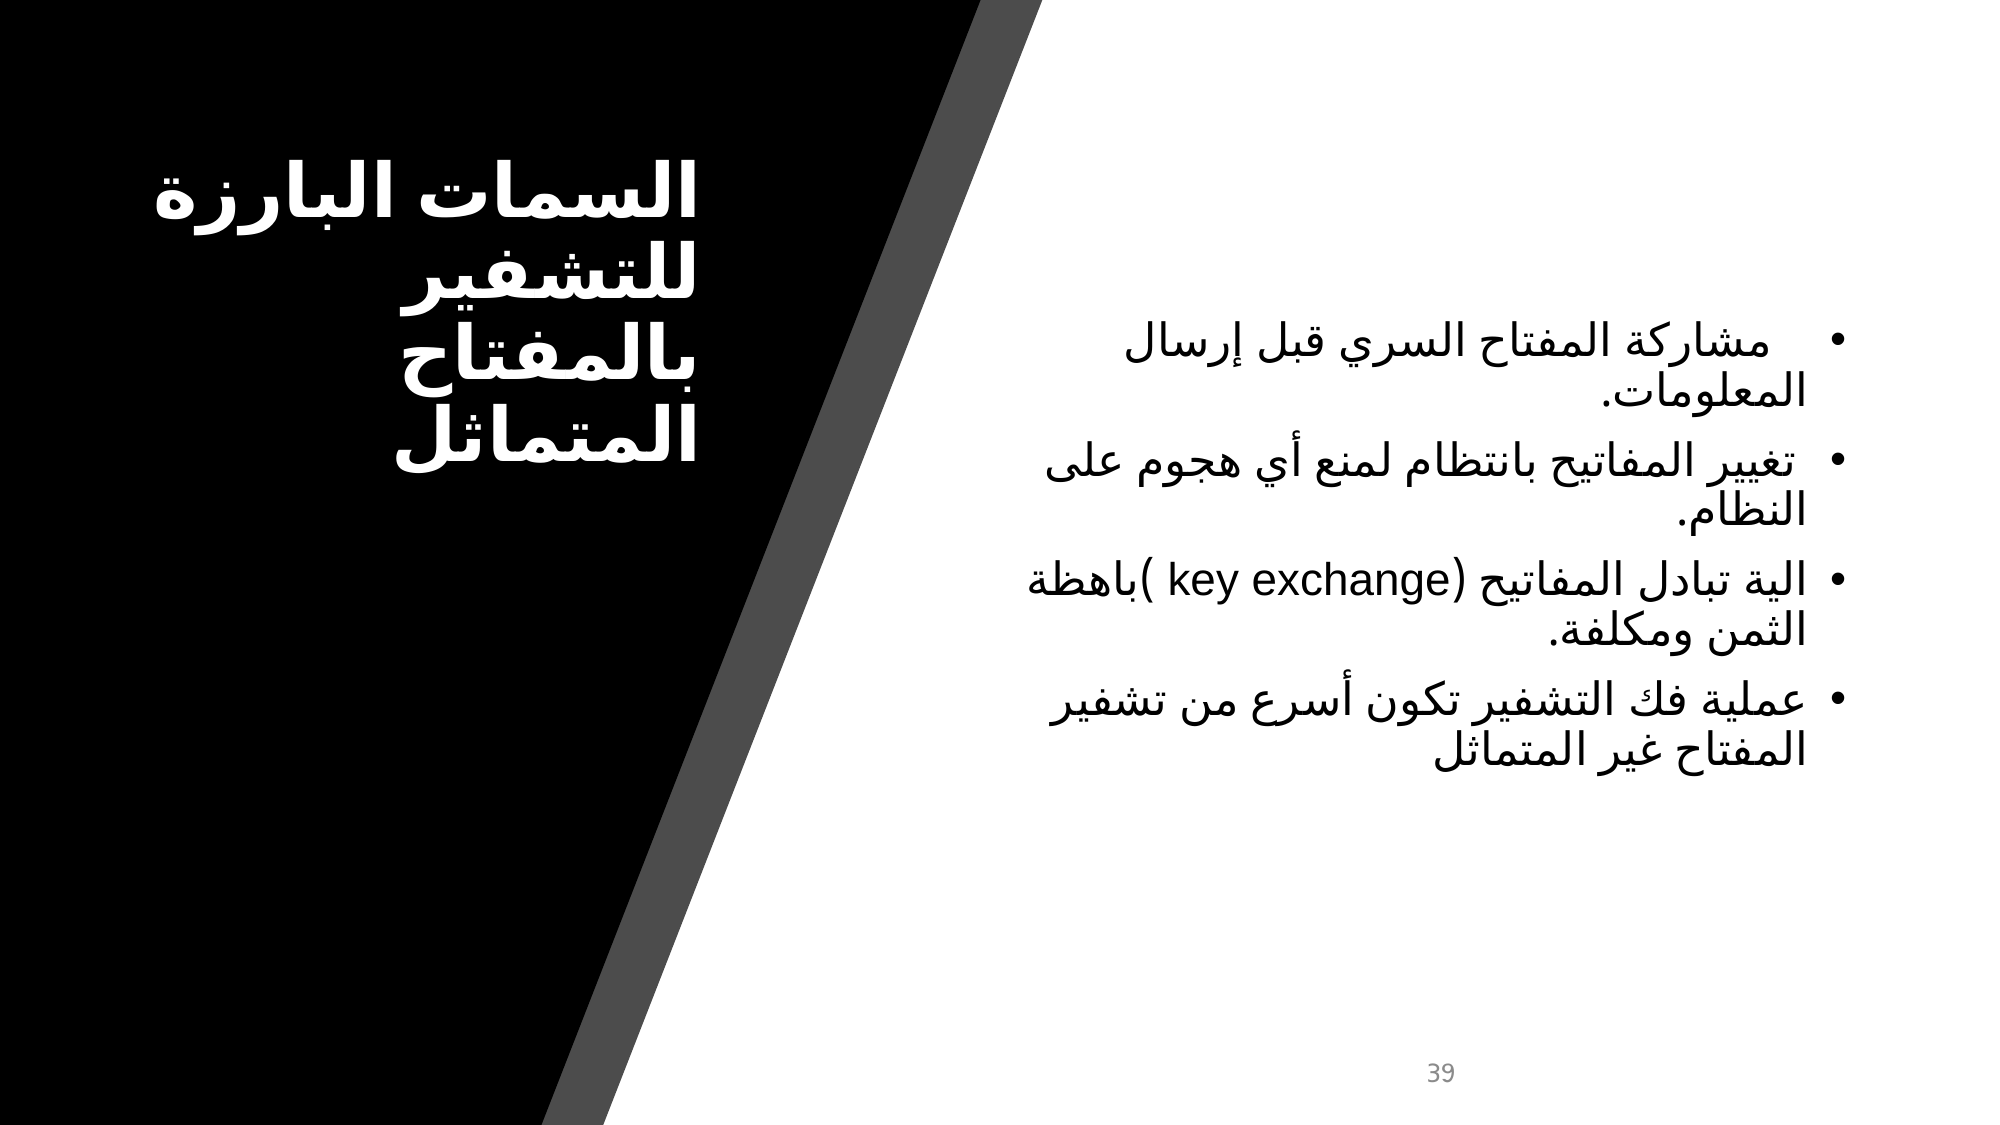

# السمات البارزة للتشفير بالمفتاح المتماثل
   مشاركة المفتاح السري قبل إرسال المعلومات.
 تغيير المفاتيح بانتظام لمنع أي هجوم على النظام.
الية تبادل المفاتيح (key exchange )باهظة الثمن ومكلفة.
عملية فك التشفير تكون أسرع من تشفير المفتاح غير المتماثل
39